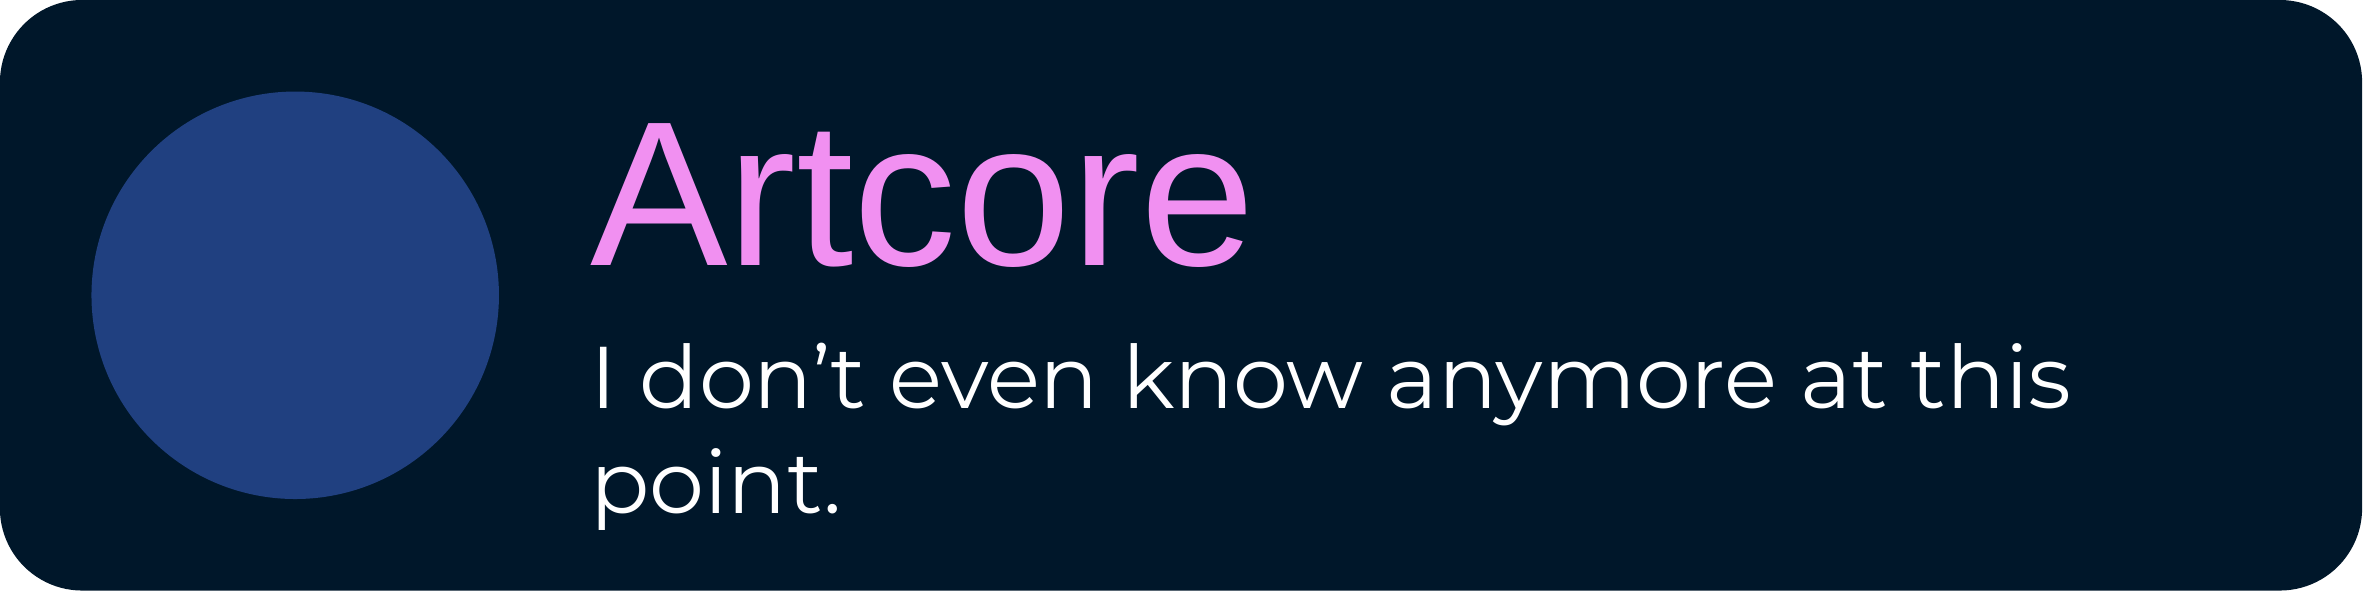

Artcore
I don’t even know anymore at this point.